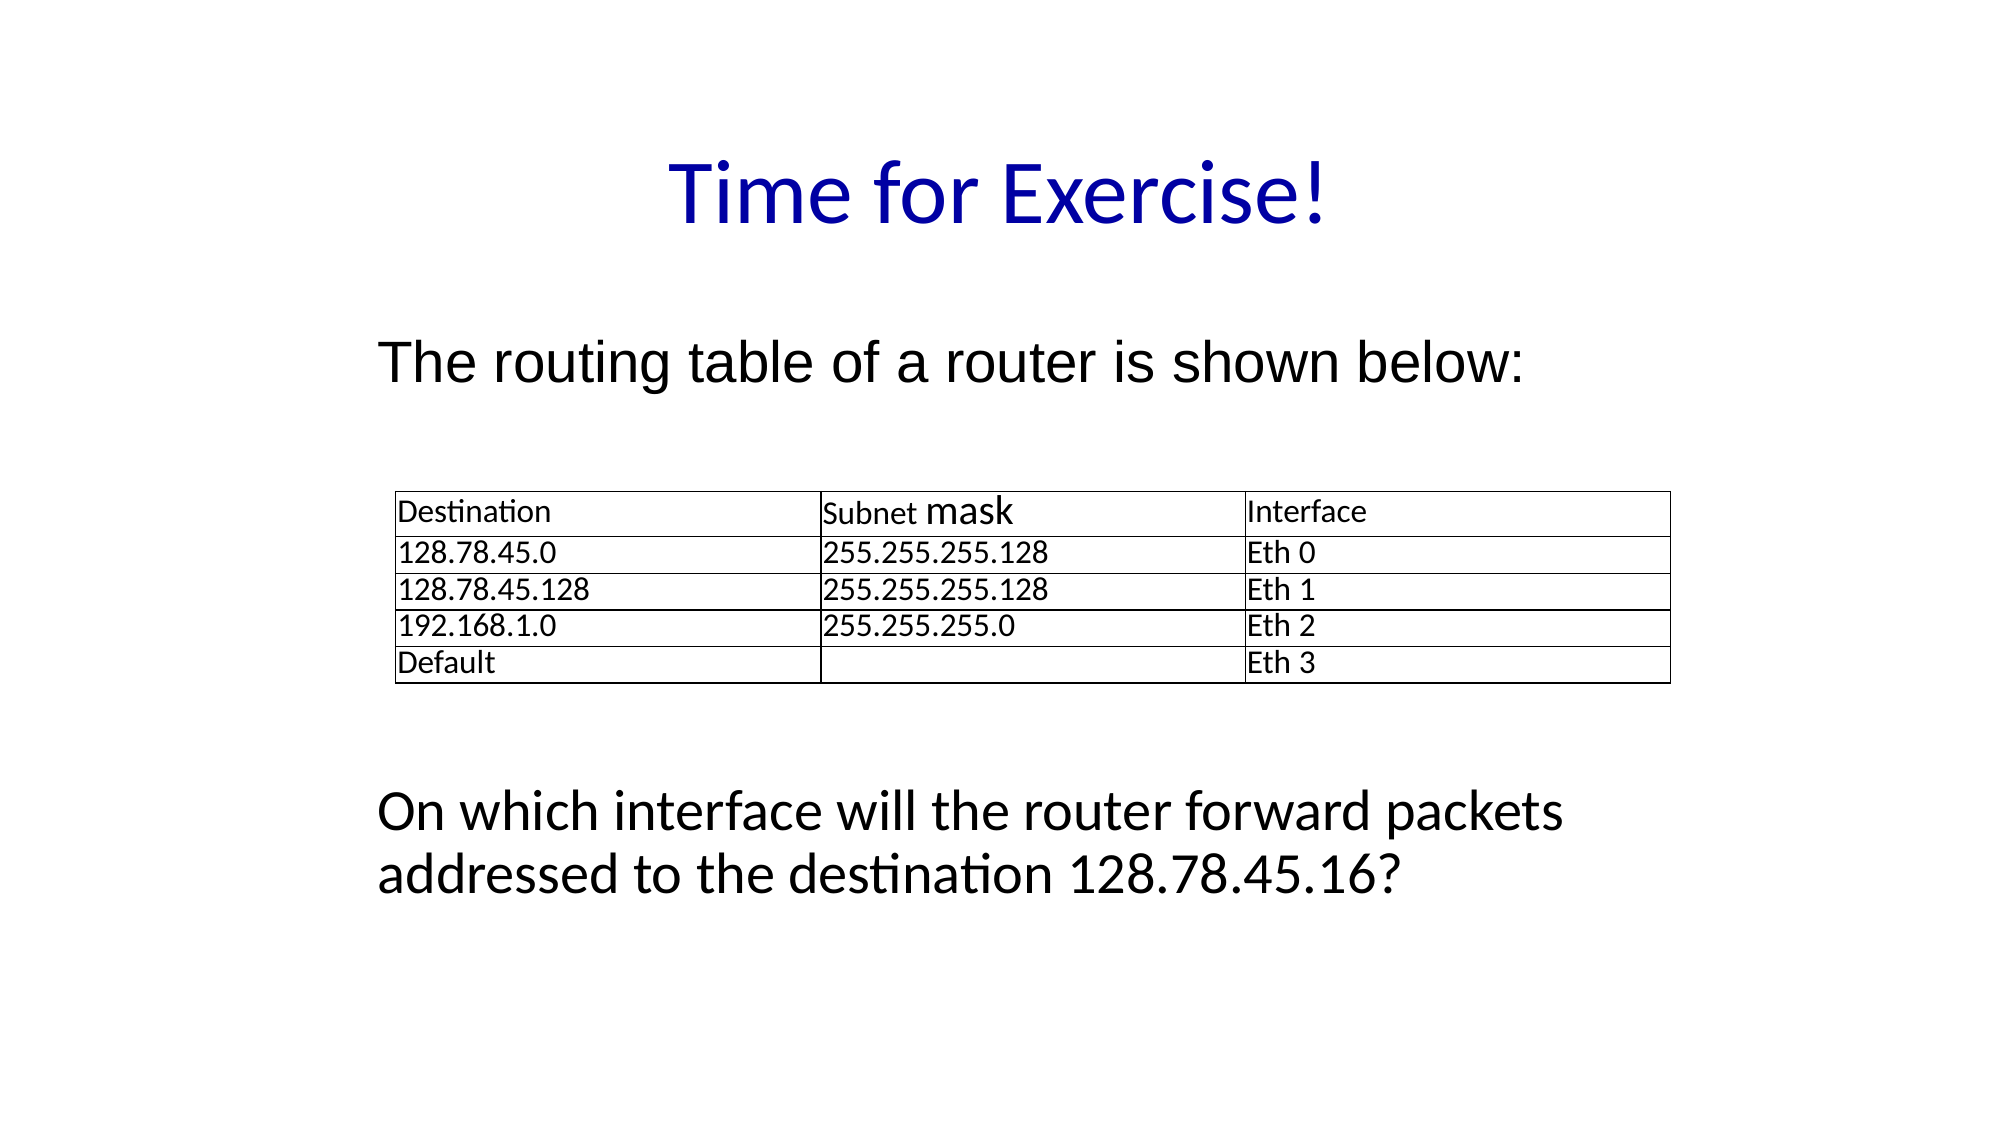

# Time for Exercise!
The routing table of a router is shown below:

On which interface will the router forward packets addressed to the destination 128.78.45.16?
| Destination | Subnet mask | Interface |
| --- | --- | --- |
| 128.78.45.0 | 255.255.255.128 | Eth 0 |
| 128.78.45.128 | 255.255.255.128 | Eth 1 |
| 192.168.1.0 | 255.255.255.0 | Eth 2 |
| Default |  | Eth 3 |